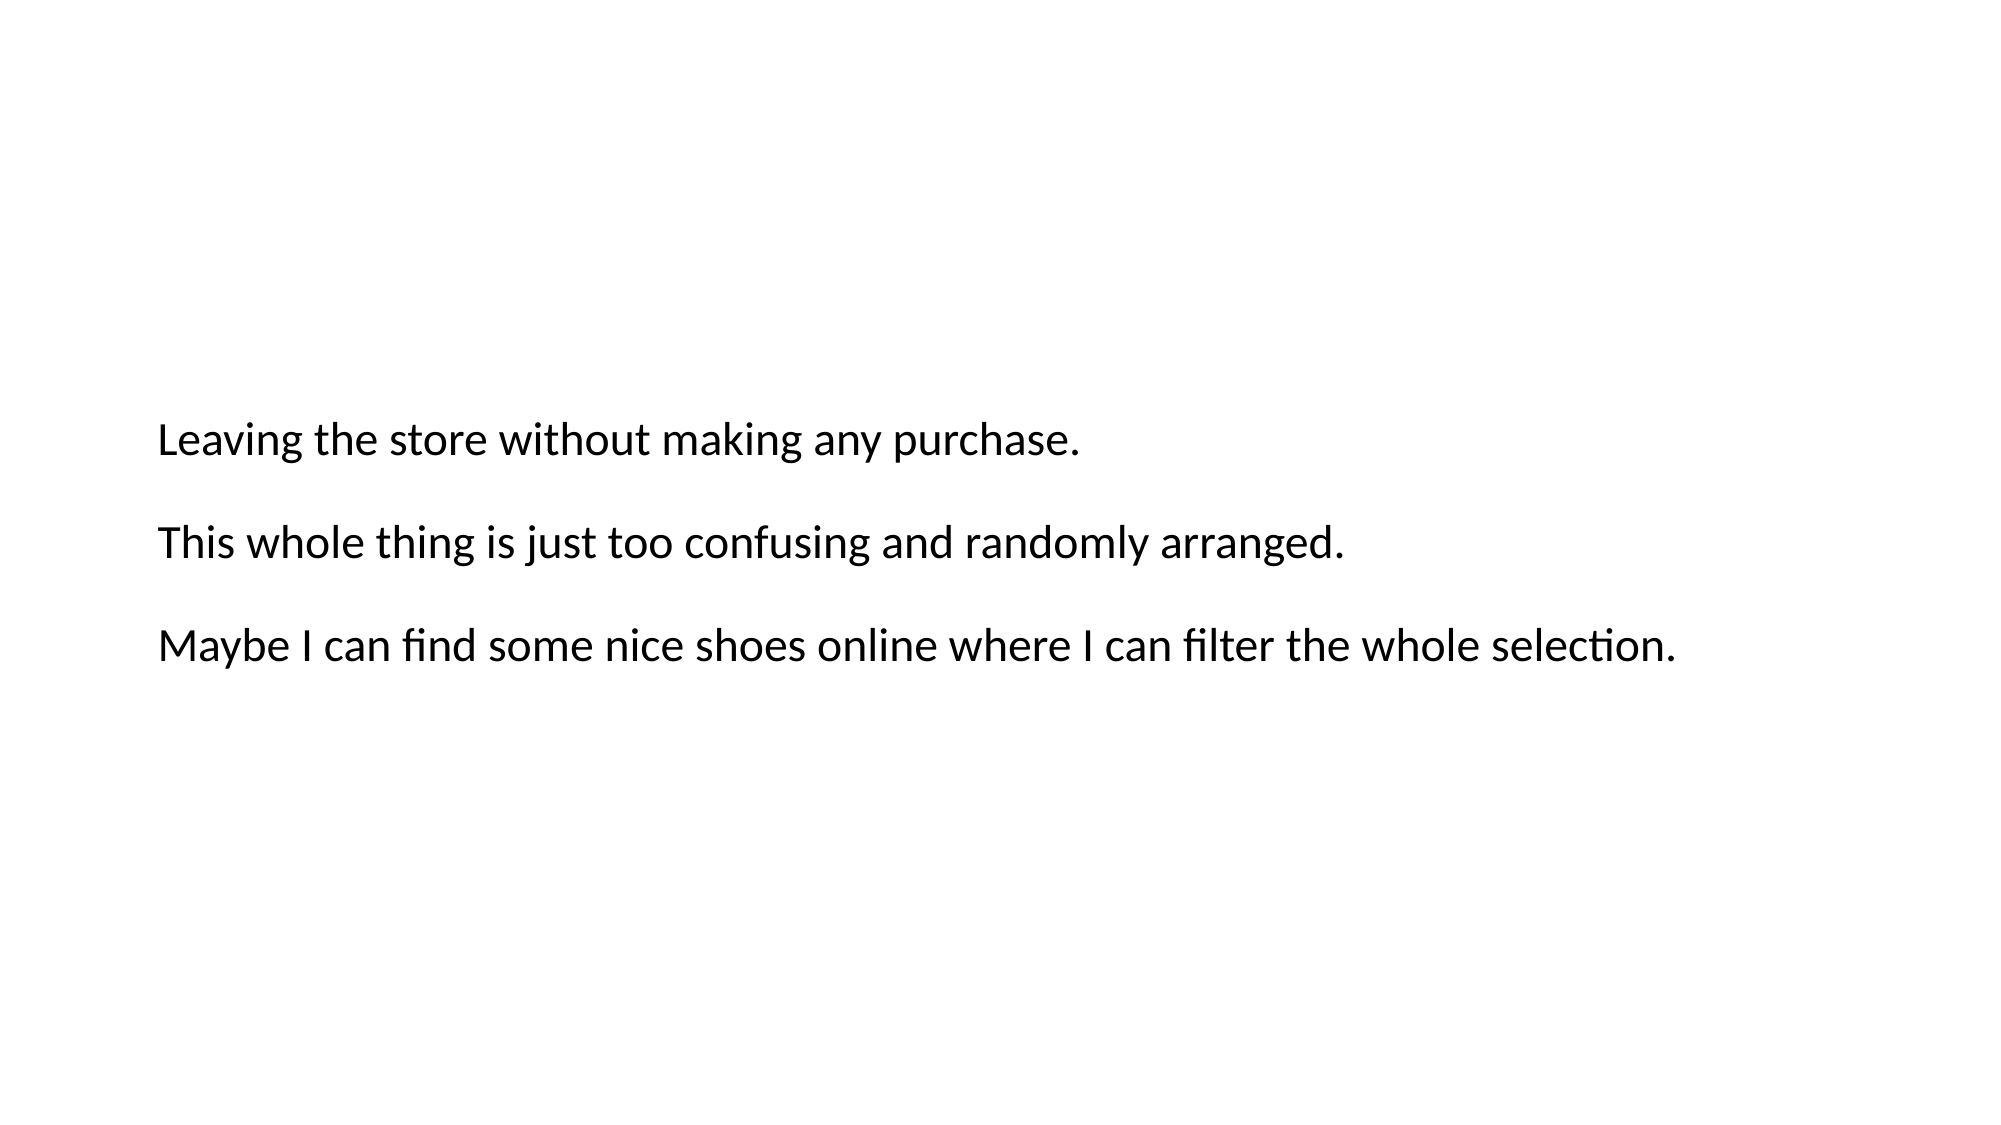

# Leaving the store without making any purchase. This whole thing is just too confusing and randomly arranged. Maybe I can find some nice shoes online where I can filter the whole selection.